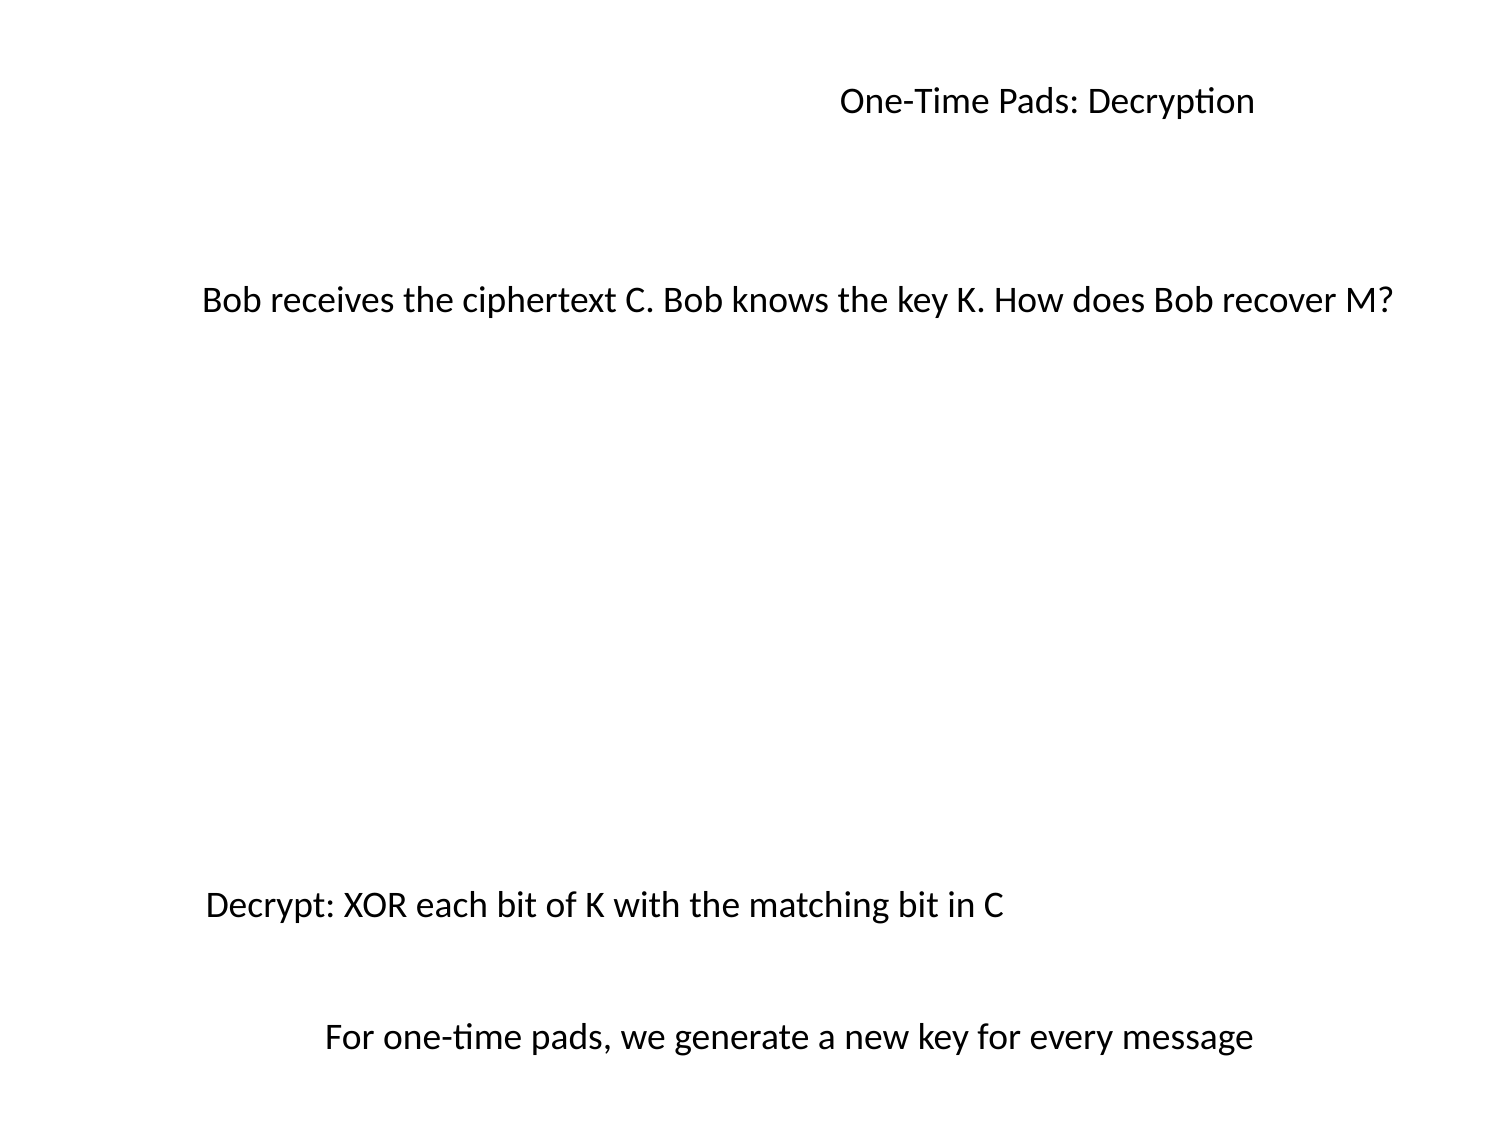

One-Time Pads: Decryption
Bob receives the ciphertext C. Bob knows the key K. How does Bob recover M?
Decrypt: XOR each bit of K with the matching bit in C
For one-time pads, we generate a new key for every message